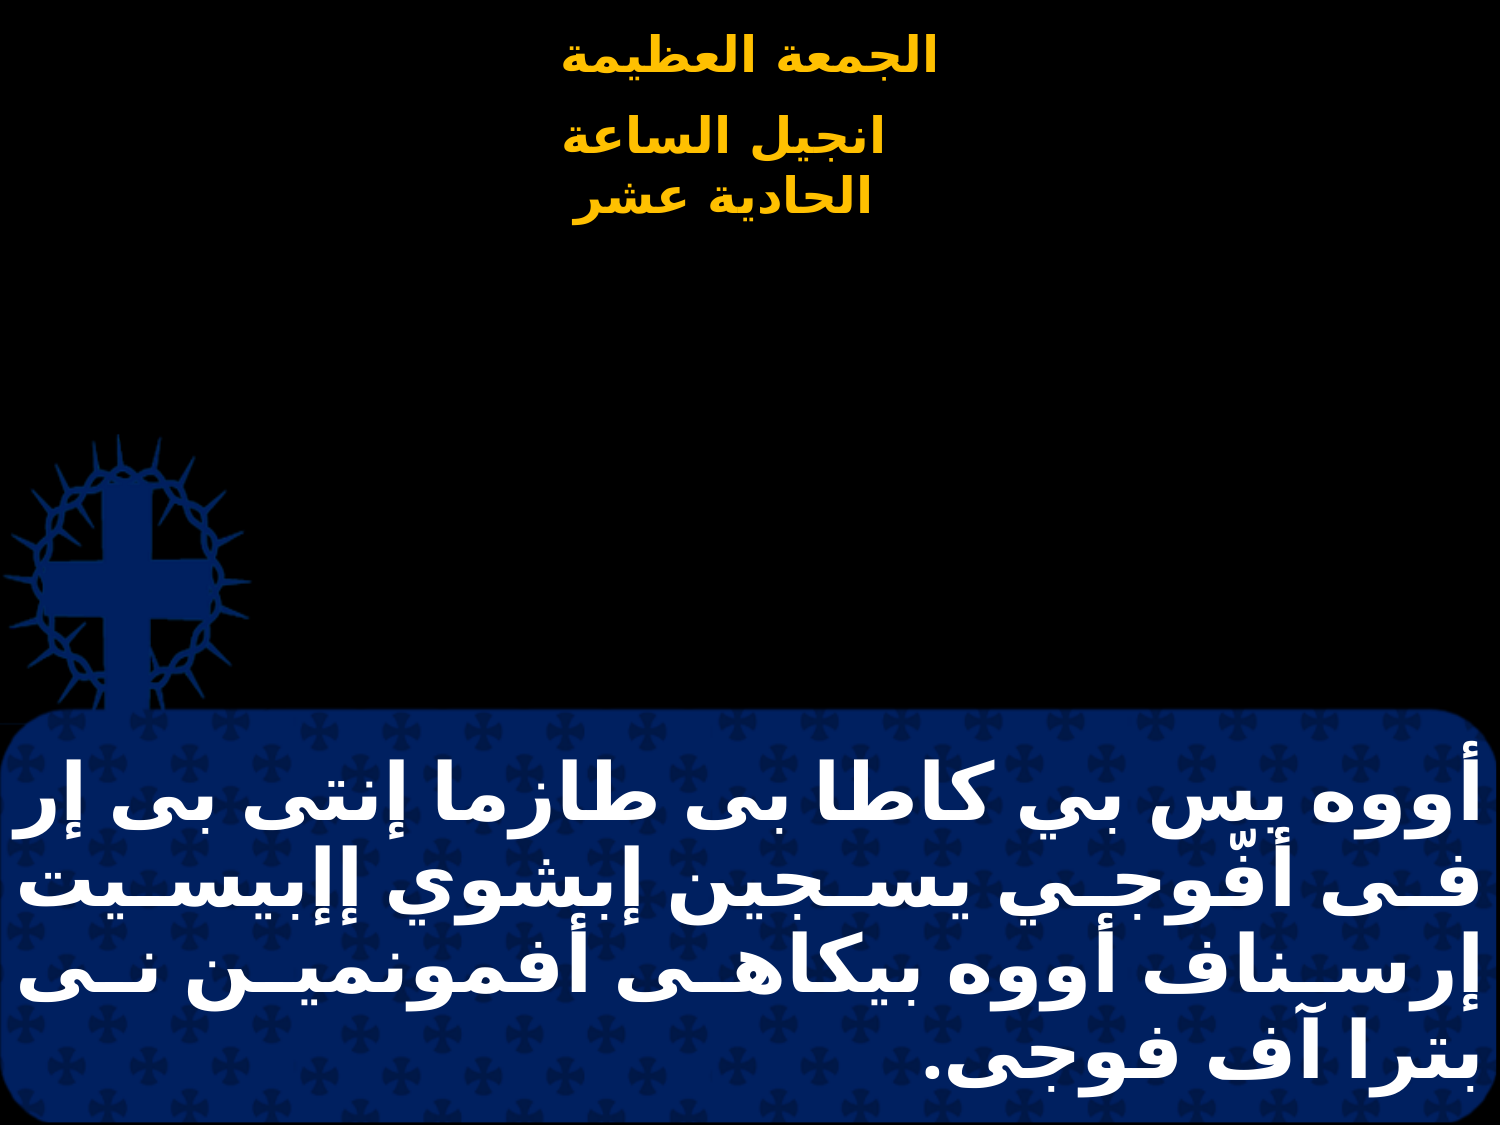

# أووه يس بي كاطا بى طازما إنتى بى إر فى أفّوجي يسجين إبشوي إإبيسيت إرسناف أووه بيكاهى أفمونمين نى بترا آف فوجى.